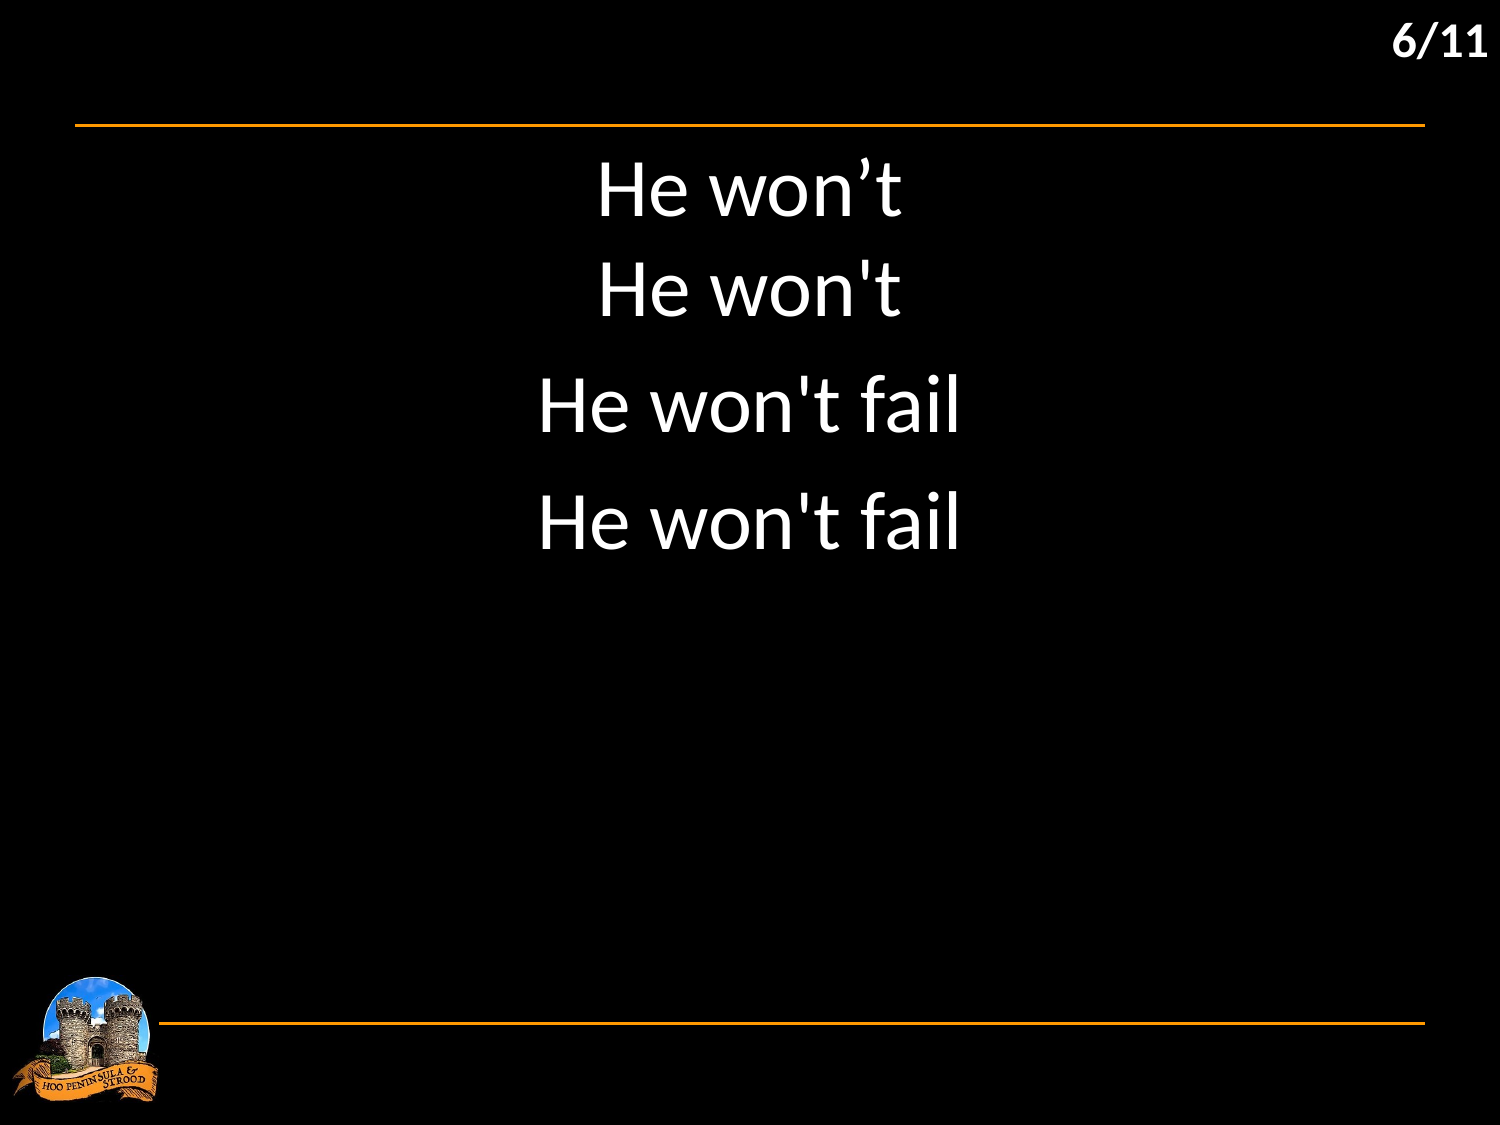

6/11
He won’t
He won't
He won't fail
He won't fail